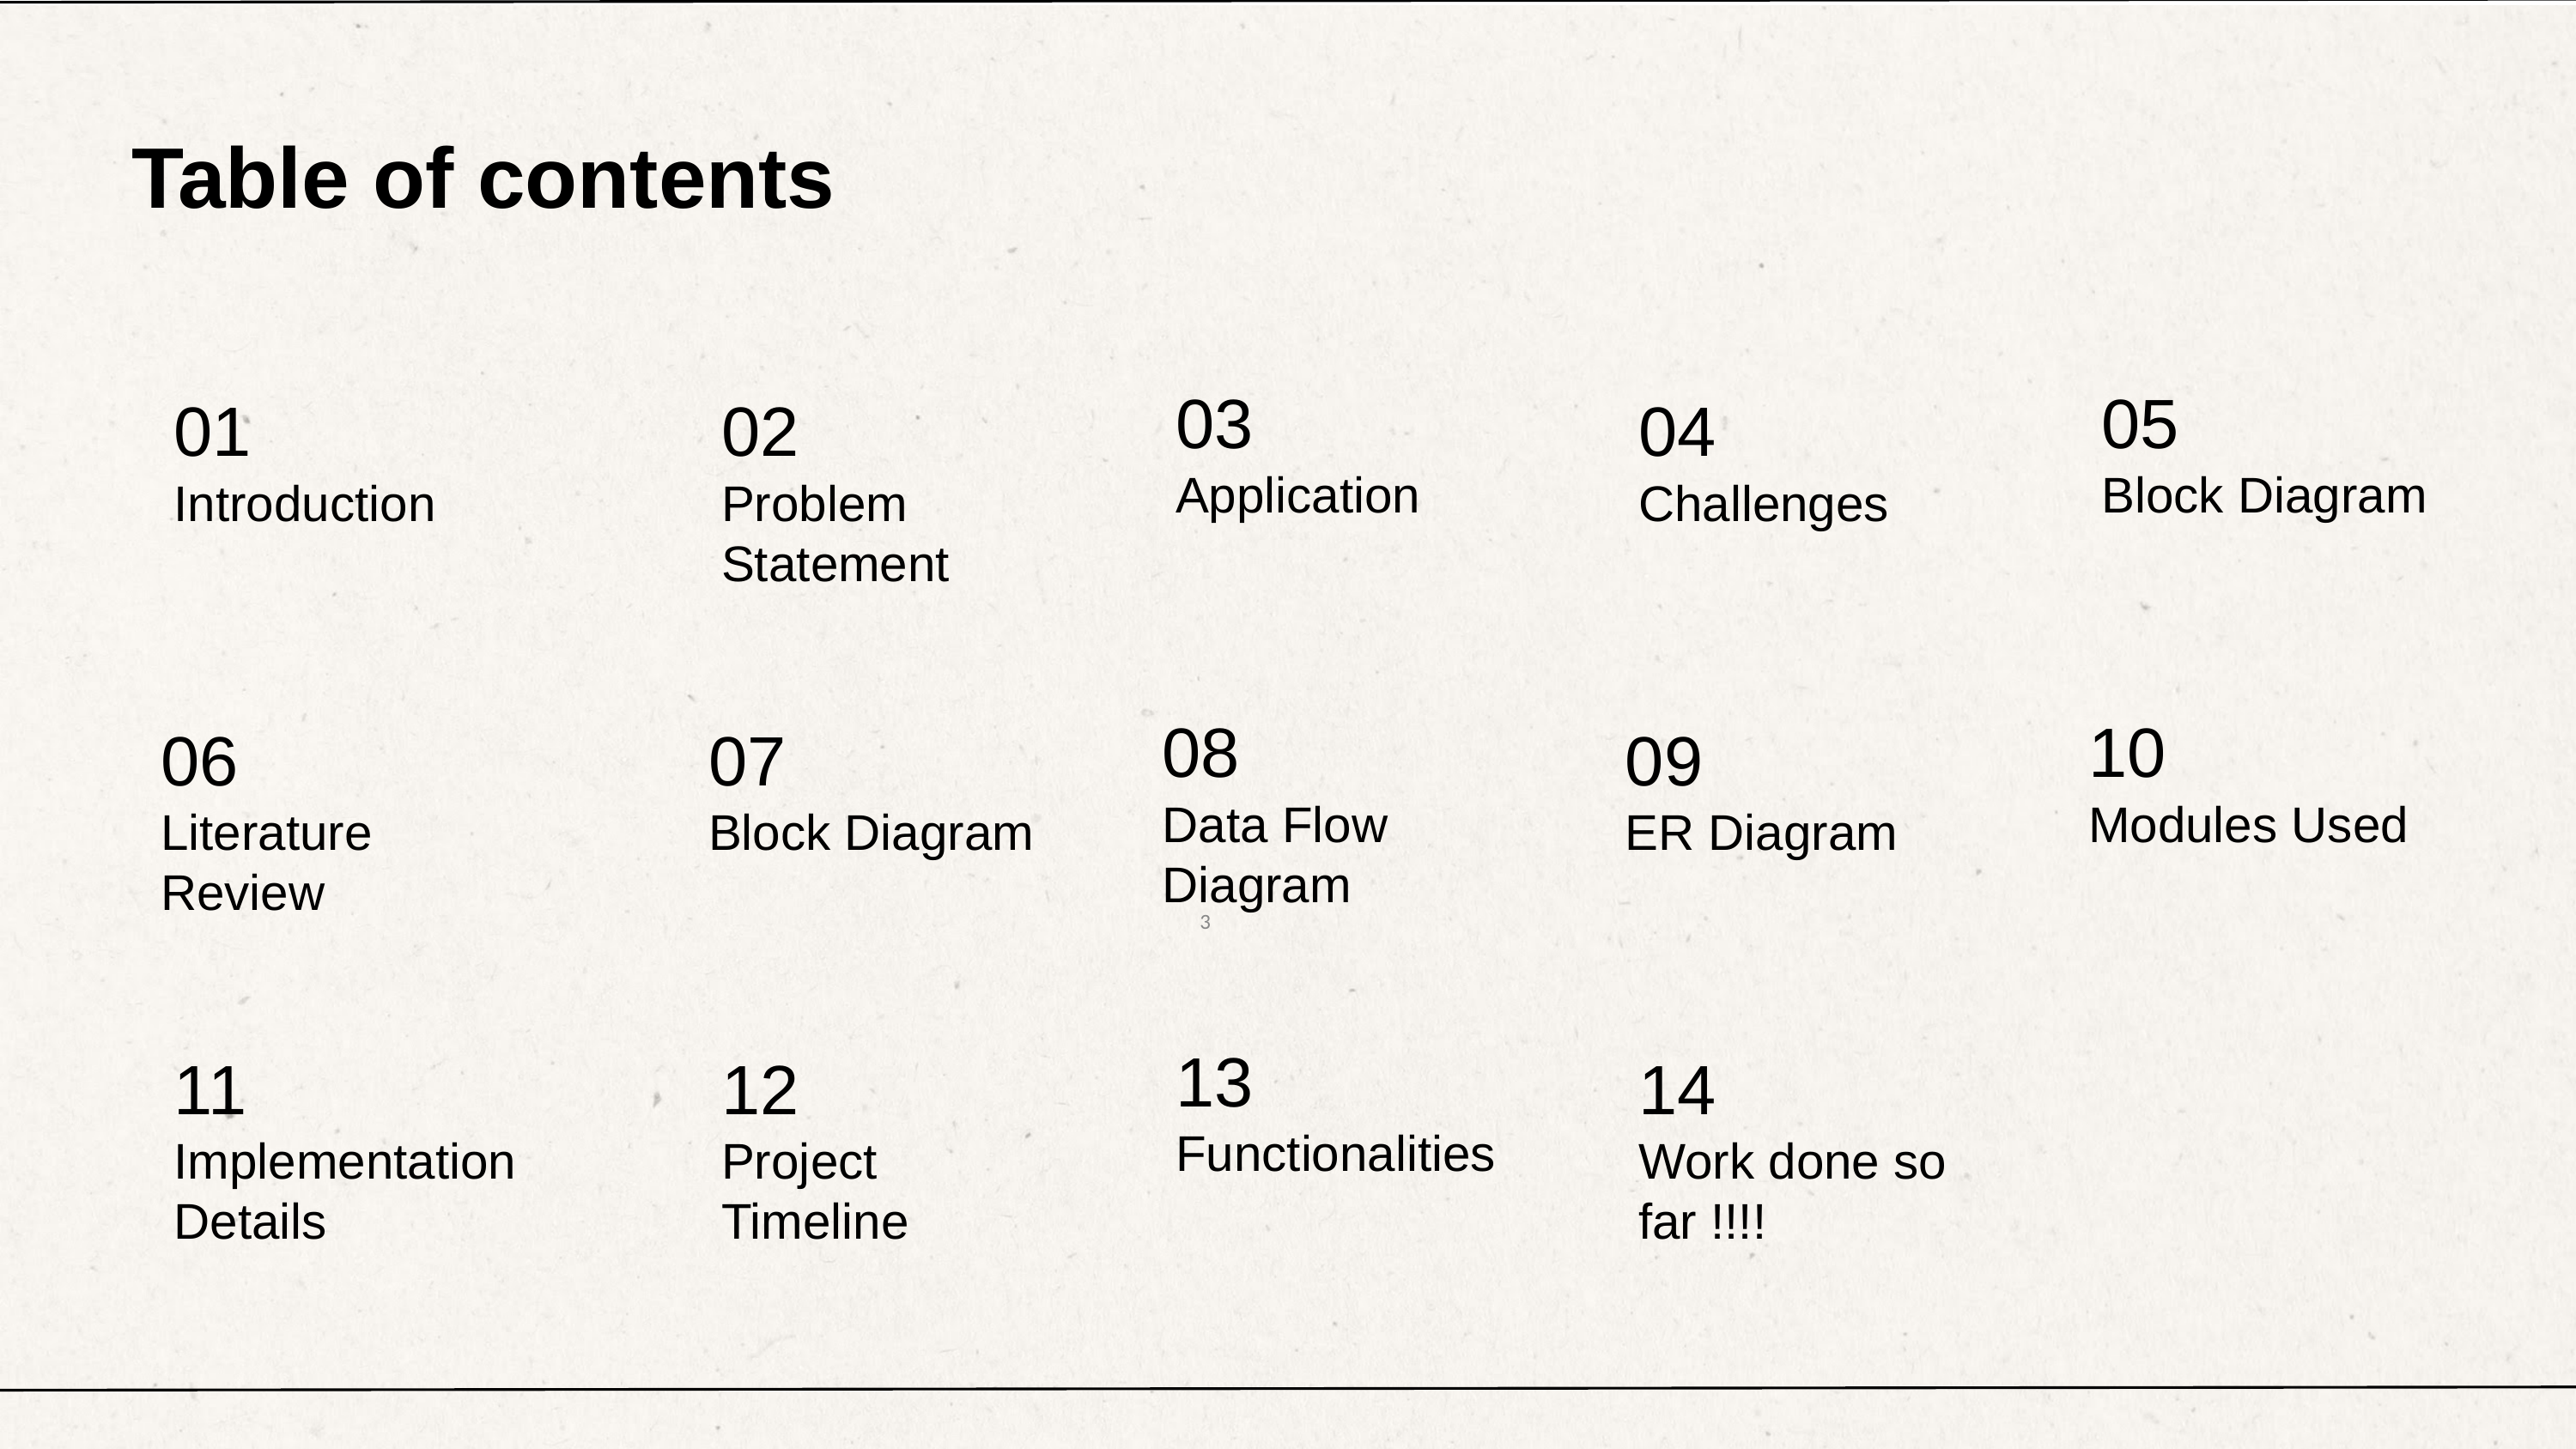

Table of contents

03
05
01
02
04
Application
Block Diagram
Introduction
Problem
Statement
Challenges
08
10
06
07
09
Data Flow Diagram
Modules Used
Literature Review
Block Diagram
ER Diagram
3
13
11
12
14
Functionalities
Project Timeline
Work done so far !!!!
Implementation Details